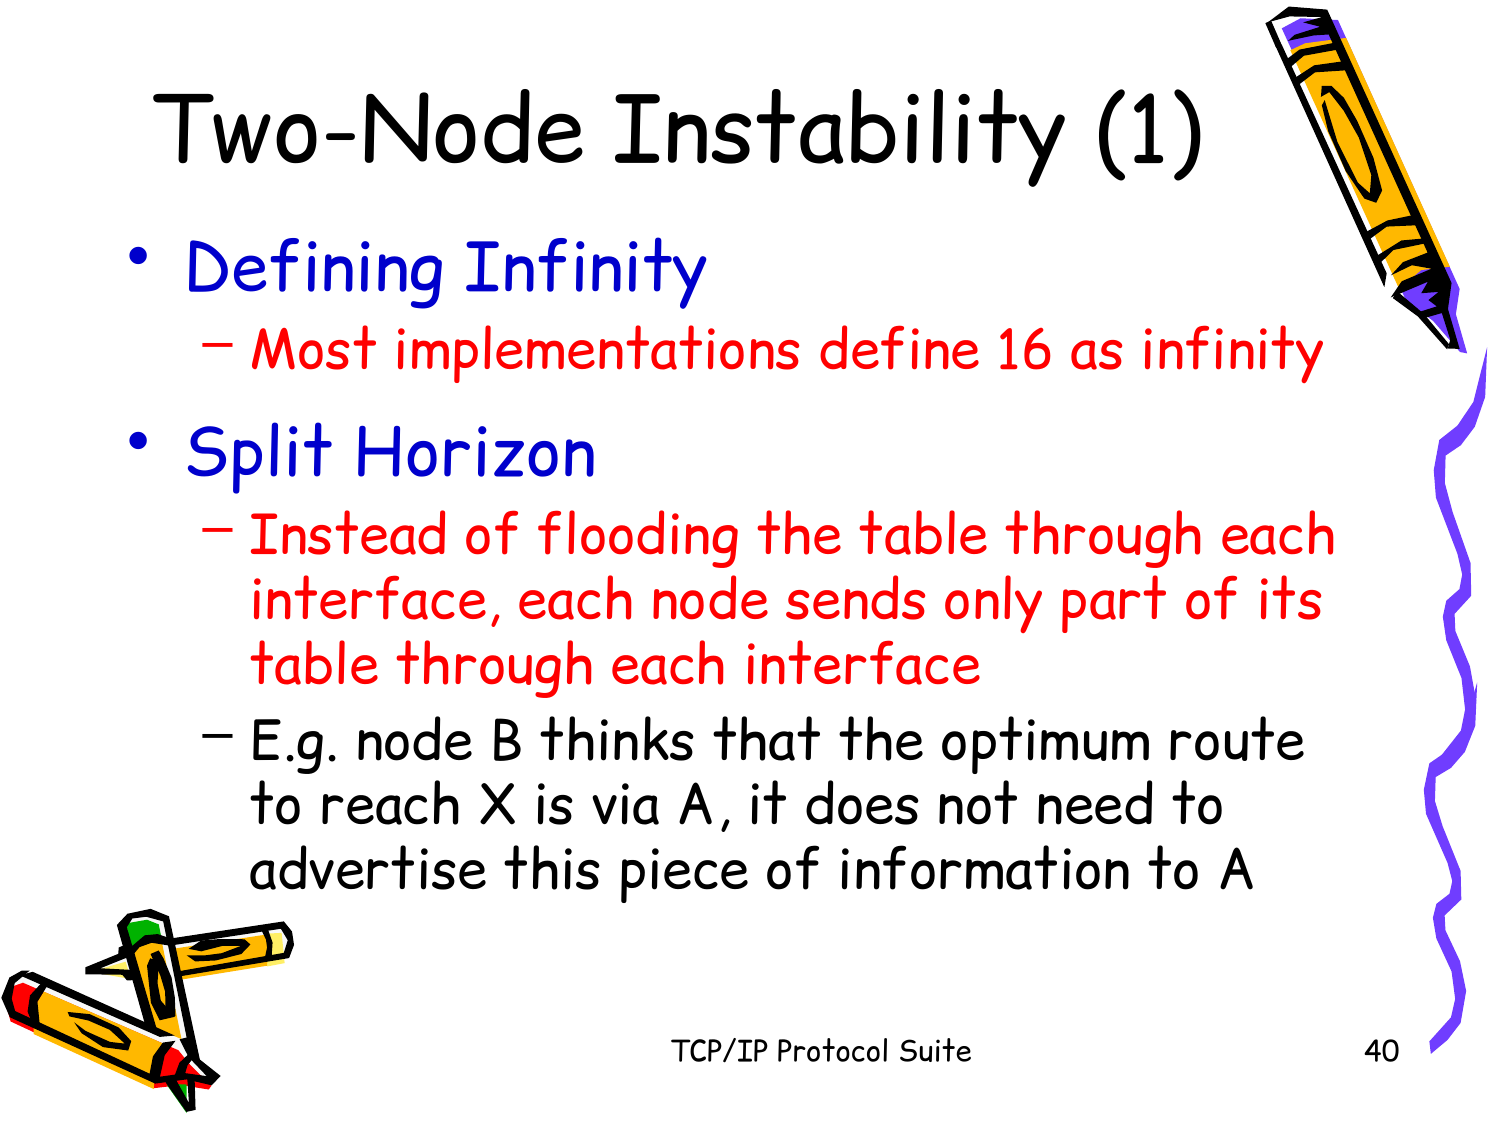

# Two-Node Instability (1)
Defining Infinity
Most implementations define 16 as infinity
Split Horizon
Instead of flooding the table through each interface, each node sends only part of its table through each interface
E.g. node B thinks that the optimum route to reach X is via A, it does not need to advertise this piece of information to A
TCP/IP Protocol Suite
40